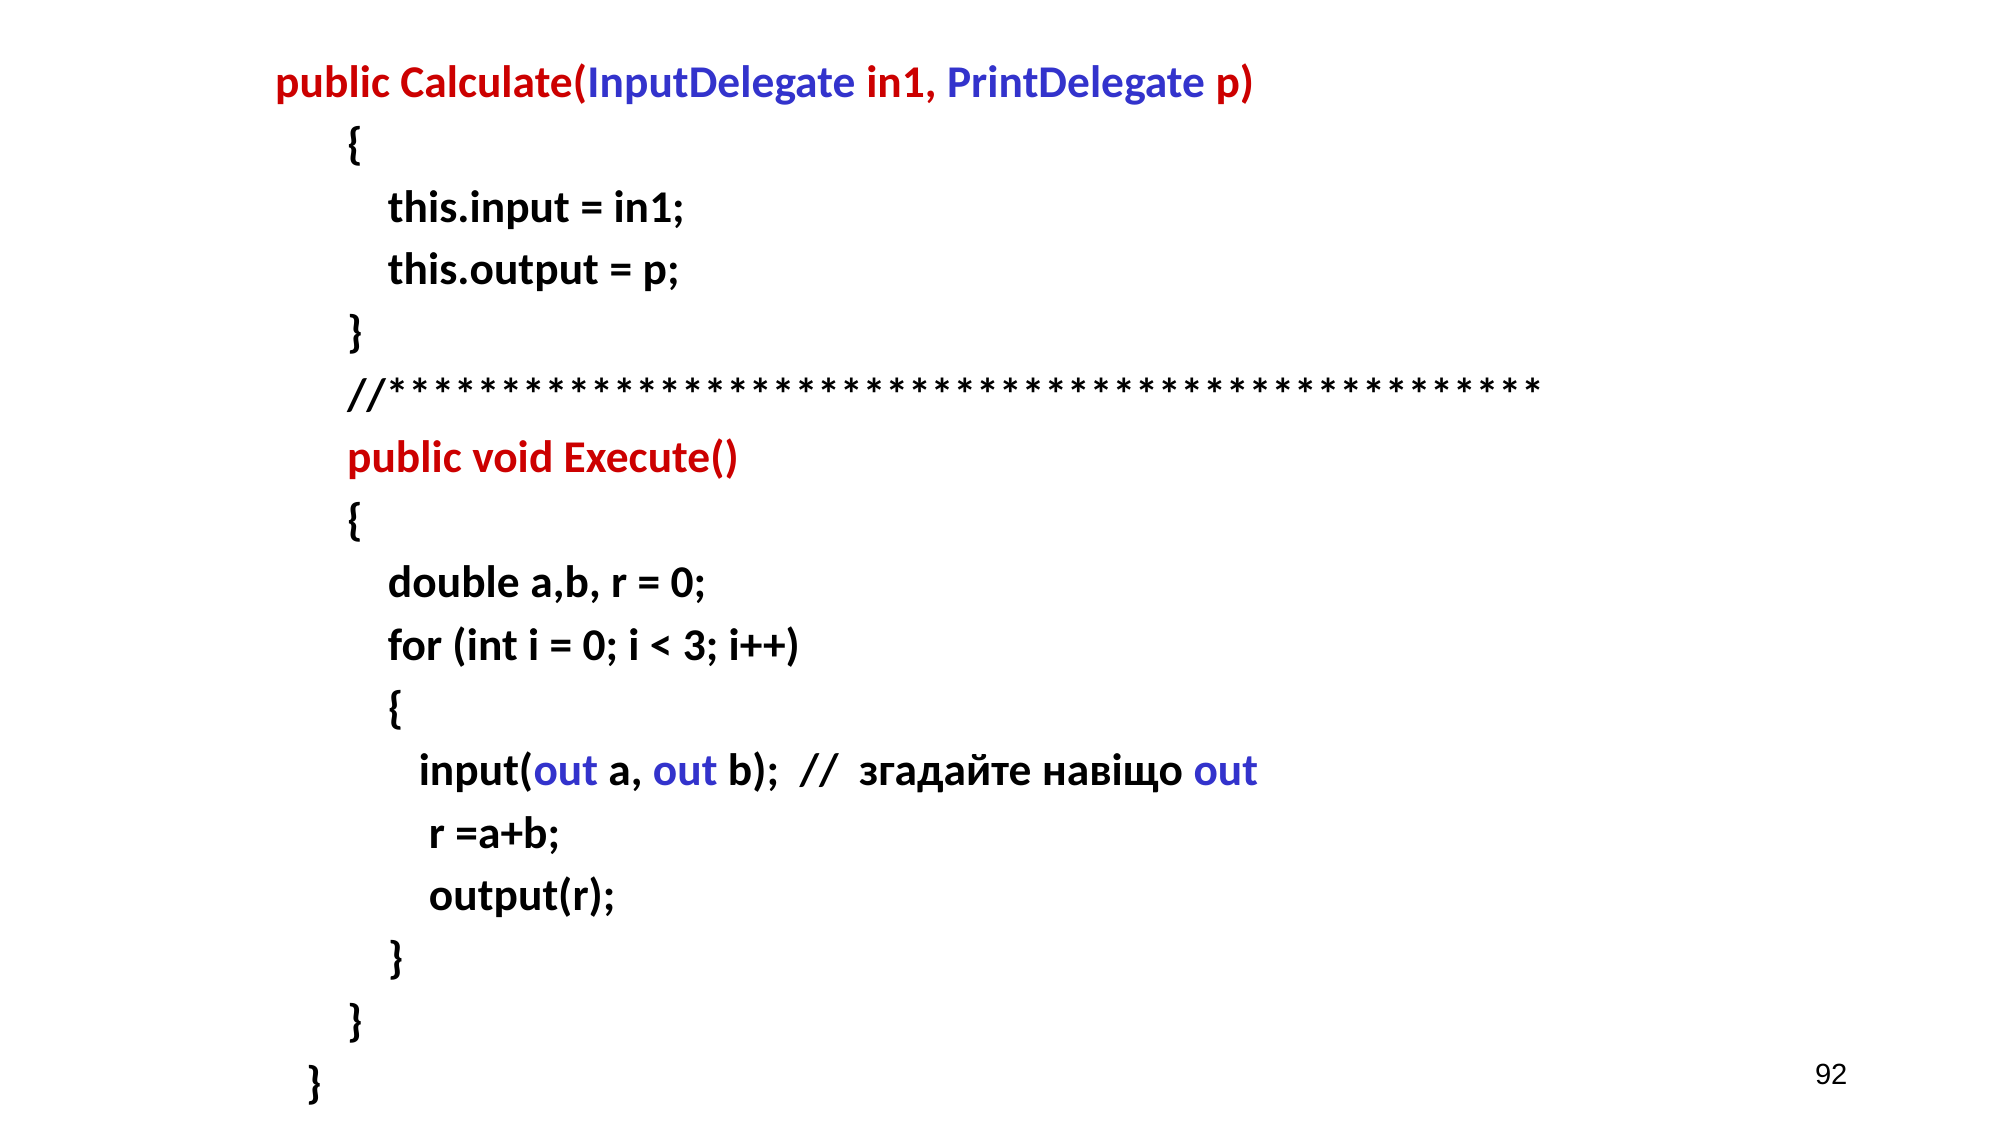

public Calculate(InputDelegate in1, PrintDelegate p)
        {
            this.input = in1;
            this.output = p;
        }
        //***************************************************
        public void Execute()
        {
            double a,b, r = 0;
            for (int i = 0; i < 3; i++)
            {
               input(out a, out b);  //  згадайте навіщо out
                r =a+b;
                output(r);
            }
        }
    }
92